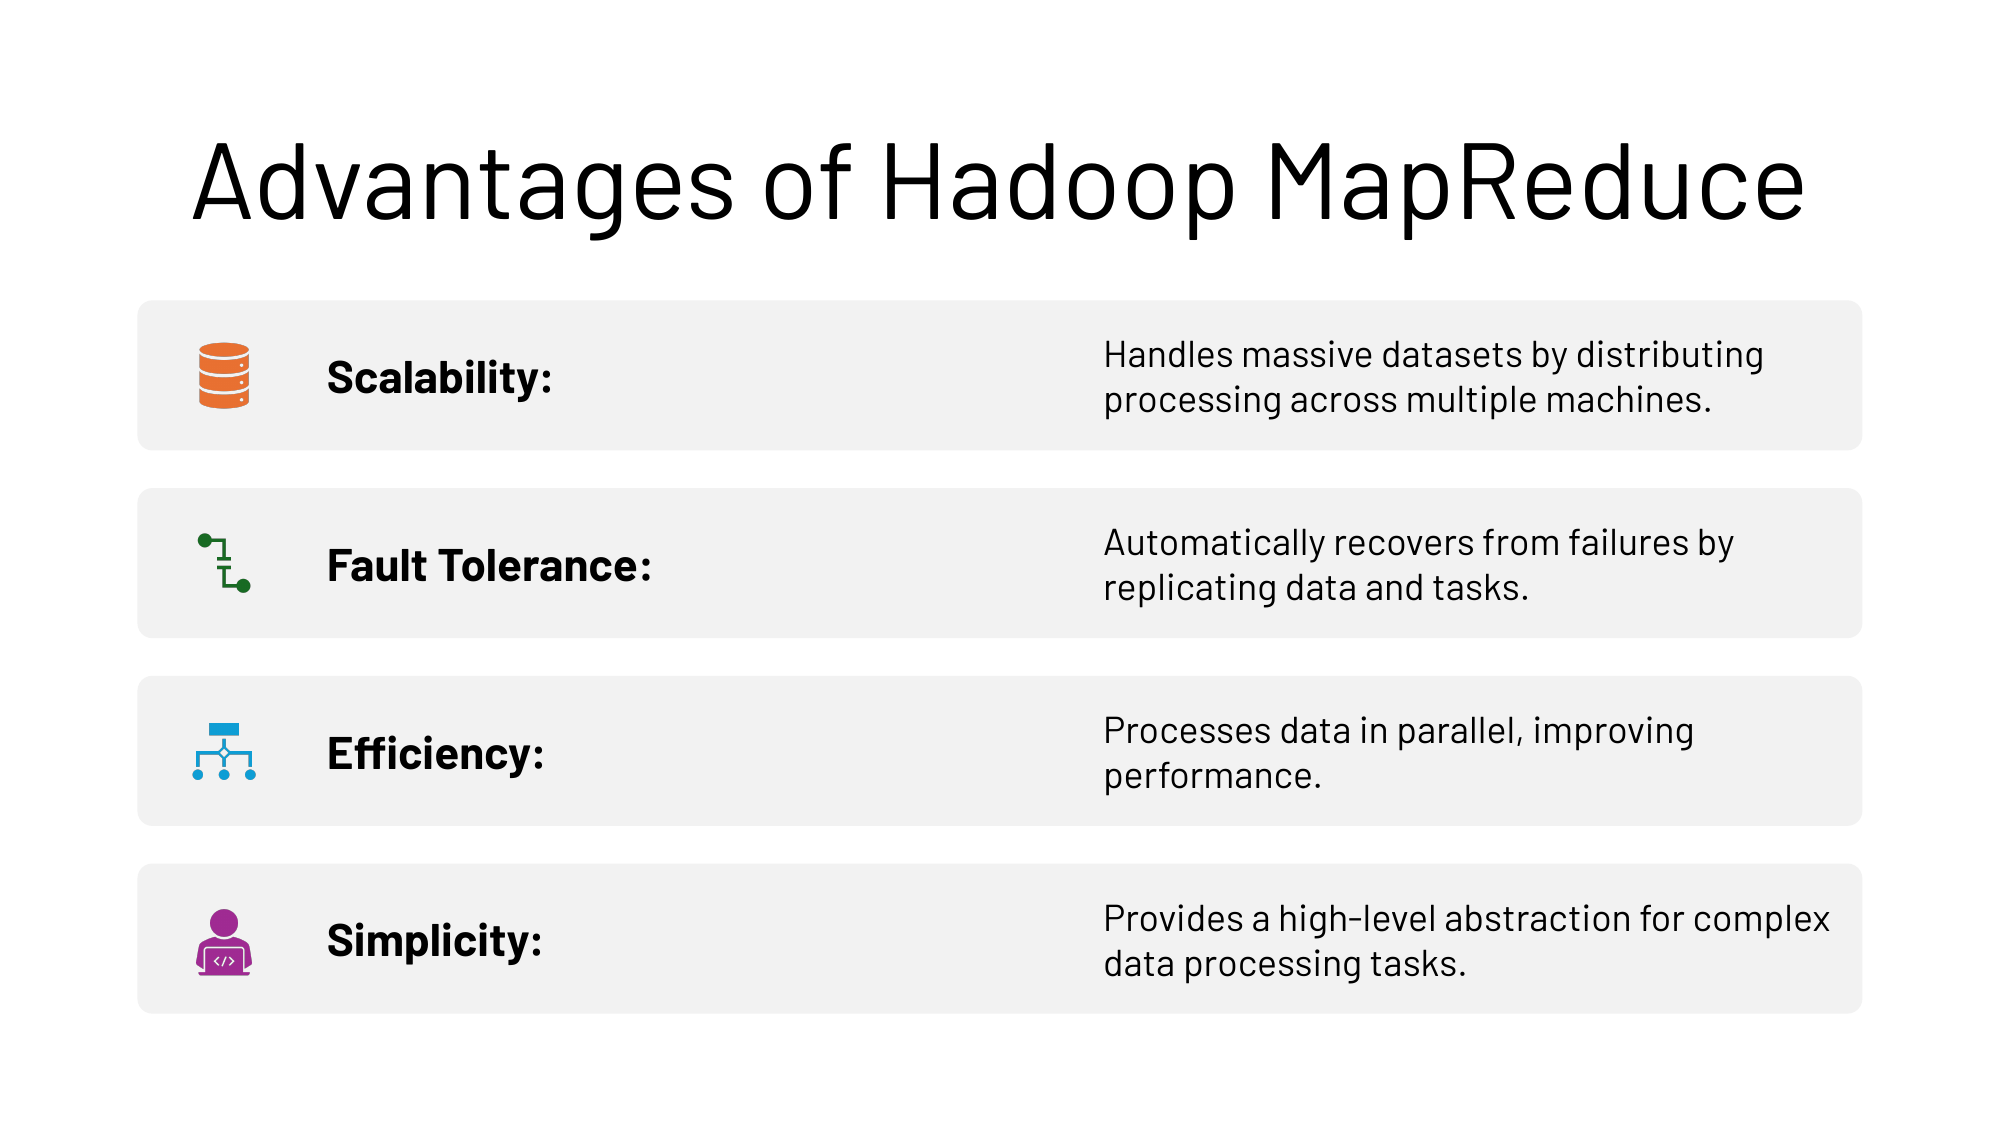

# Advantages of Hadoop MapReduce
Scalability:
Handles massive datasets by distributing processing across multiple machines.
Fault Tolerance:
Automatically recovers from failures by replicating data and tasks.
Efficiency:
Processes data in parallel, improving performance.
Simplicity:
Provides a high-level abstraction for complex data processing tasks.